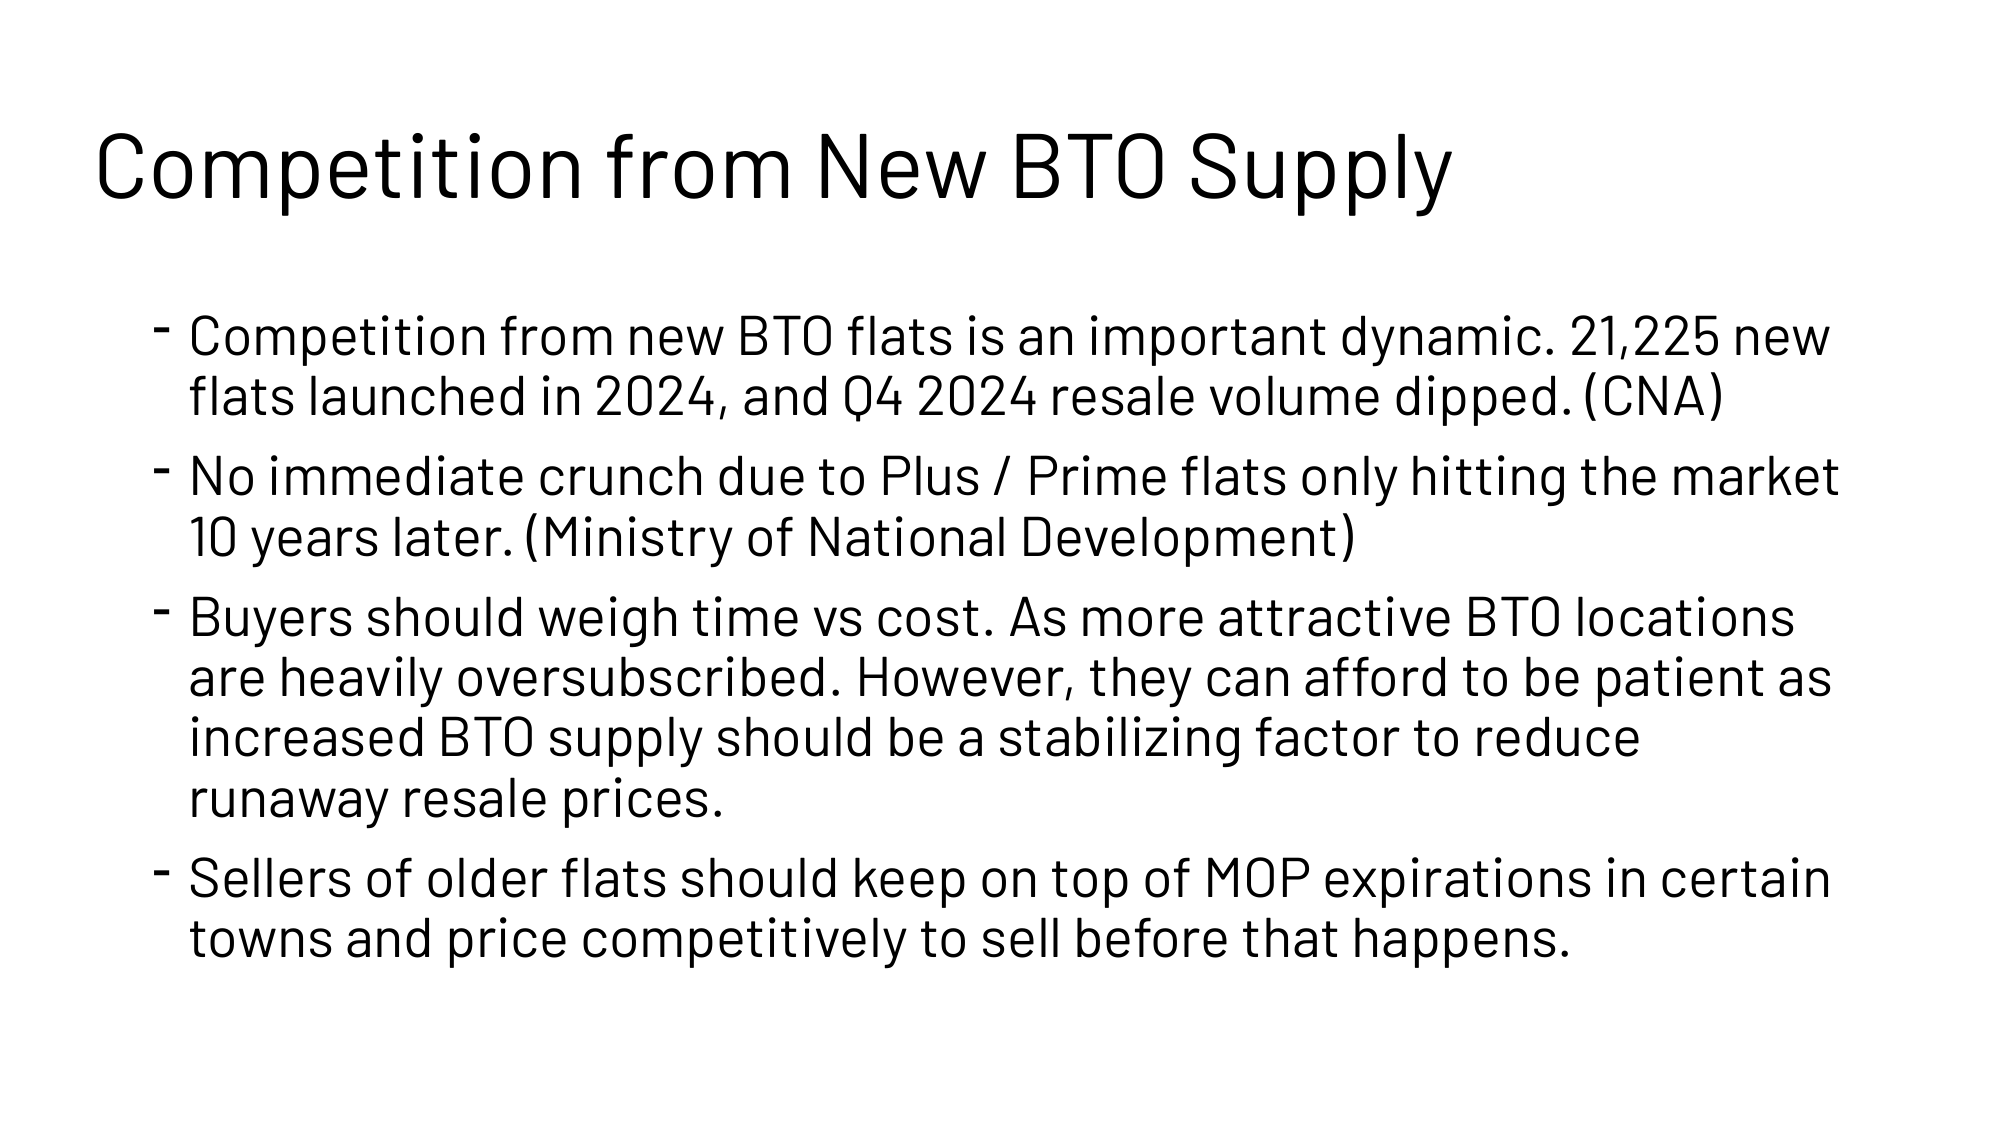

# Competition from New BTO Supply
Competition from new BTO flats is an important dynamic. 21,225 new flats launched in 2024, and Q4 2024 resale volume dipped. (CNA)
No immediate crunch due to Plus / Prime flats only hitting the market 10 years later. (Ministry of National Development)
Buyers should weigh time vs cost. As more attractive BTO locations are heavily oversubscribed. However, they can afford to be patient as increased BTO supply should be a stabilizing factor to reduce runaway resale prices.
Sellers of older flats should keep on top of MOP expirations in certain towns and price competitively to sell before that happens.